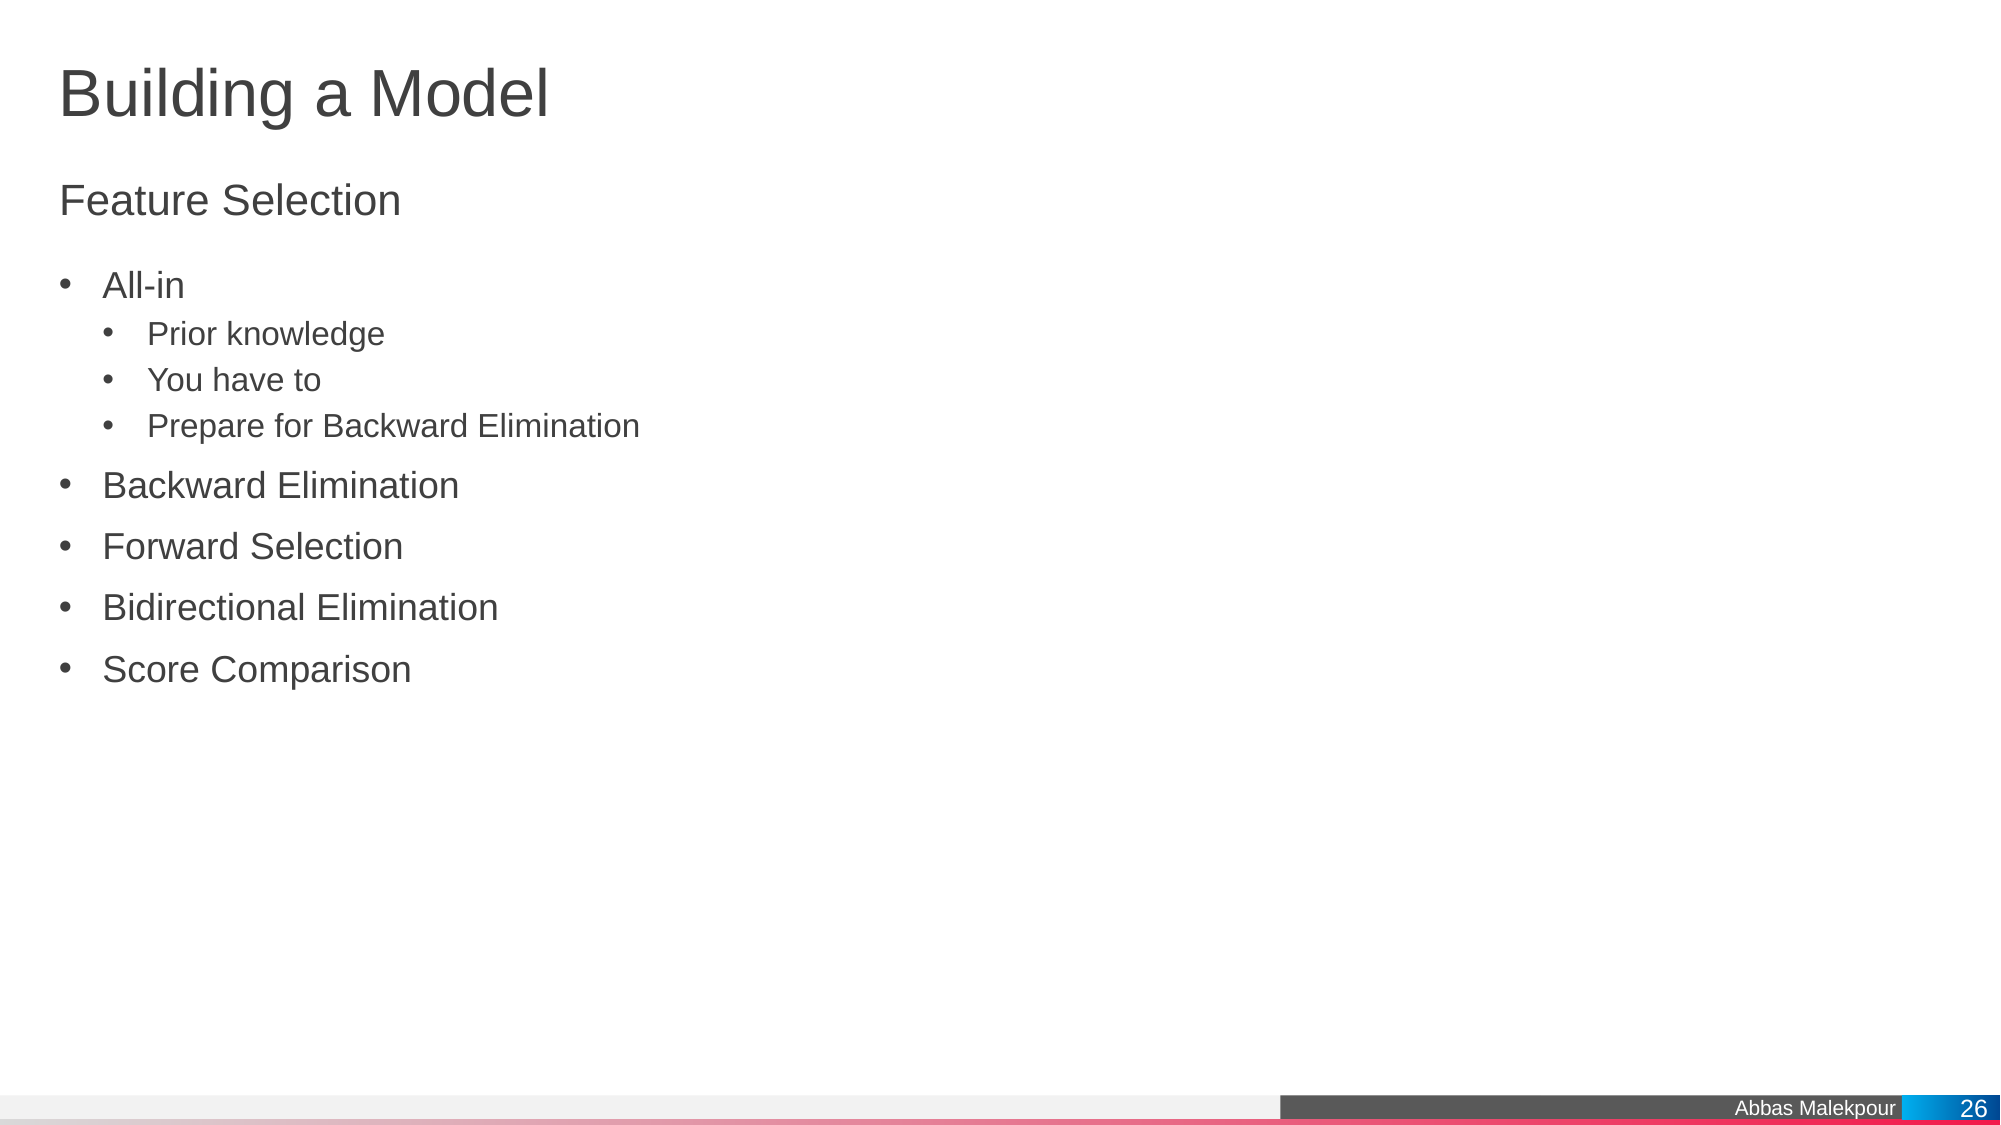

# Building a Model
Feature Selection
All-in
Prior knowledge
You have to
Prepare for Backward Elimination
Backward Elimination
Forward Selection
Bidirectional Elimination
Score Comparison
26